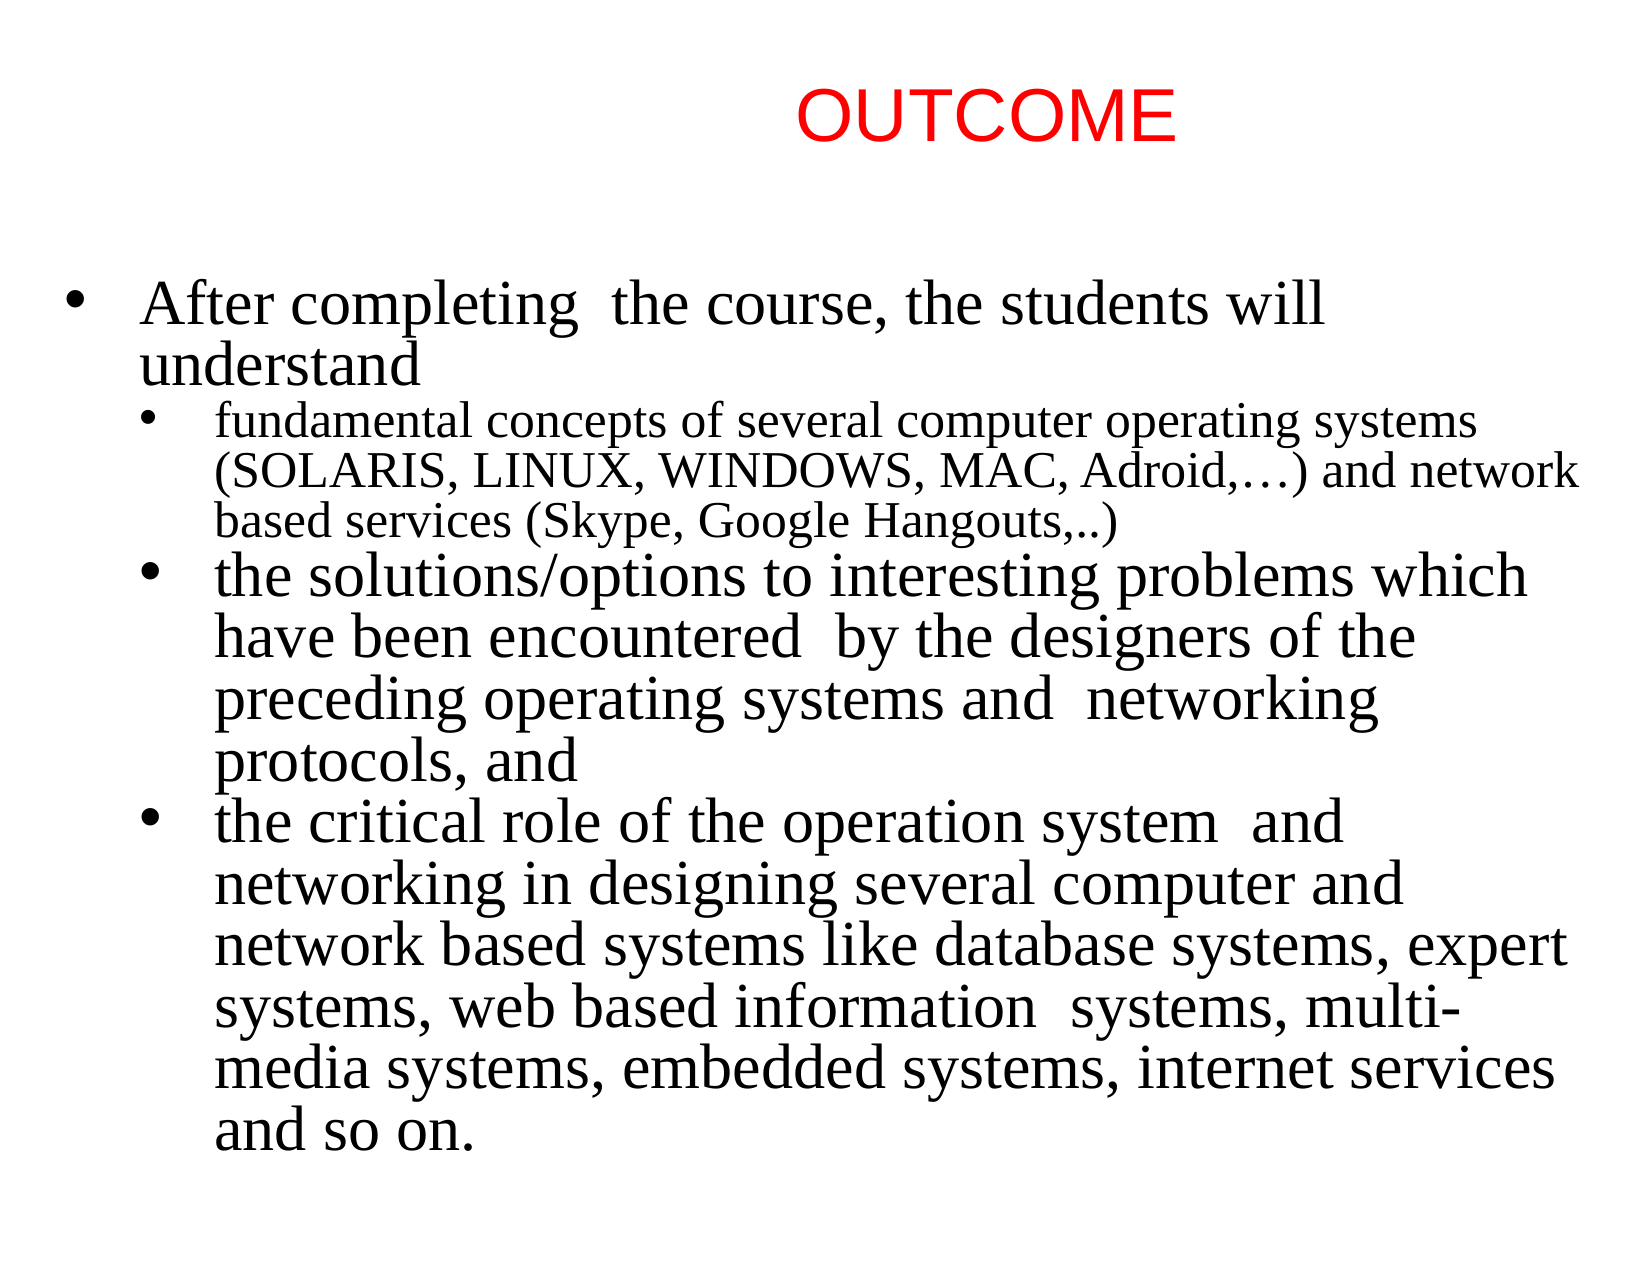

# OUTCOME
After completing  the course, the students will understand
fundamental concepts of several computer operating systems (SOLARIS, LINUX, WINDOWS, MAC, Adroid,…) and network based services (Skype, Google Hangouts,..)
the solutions/options to interesting problems which have been encountered  by the designers of the preceding operating systems and  networking protocols, and
the critical role of the operation system  and networking in designing several computer and network based systems like database systems, expert systems, web based information  systems, multi-media systems, embedded systems, internet services and so on.